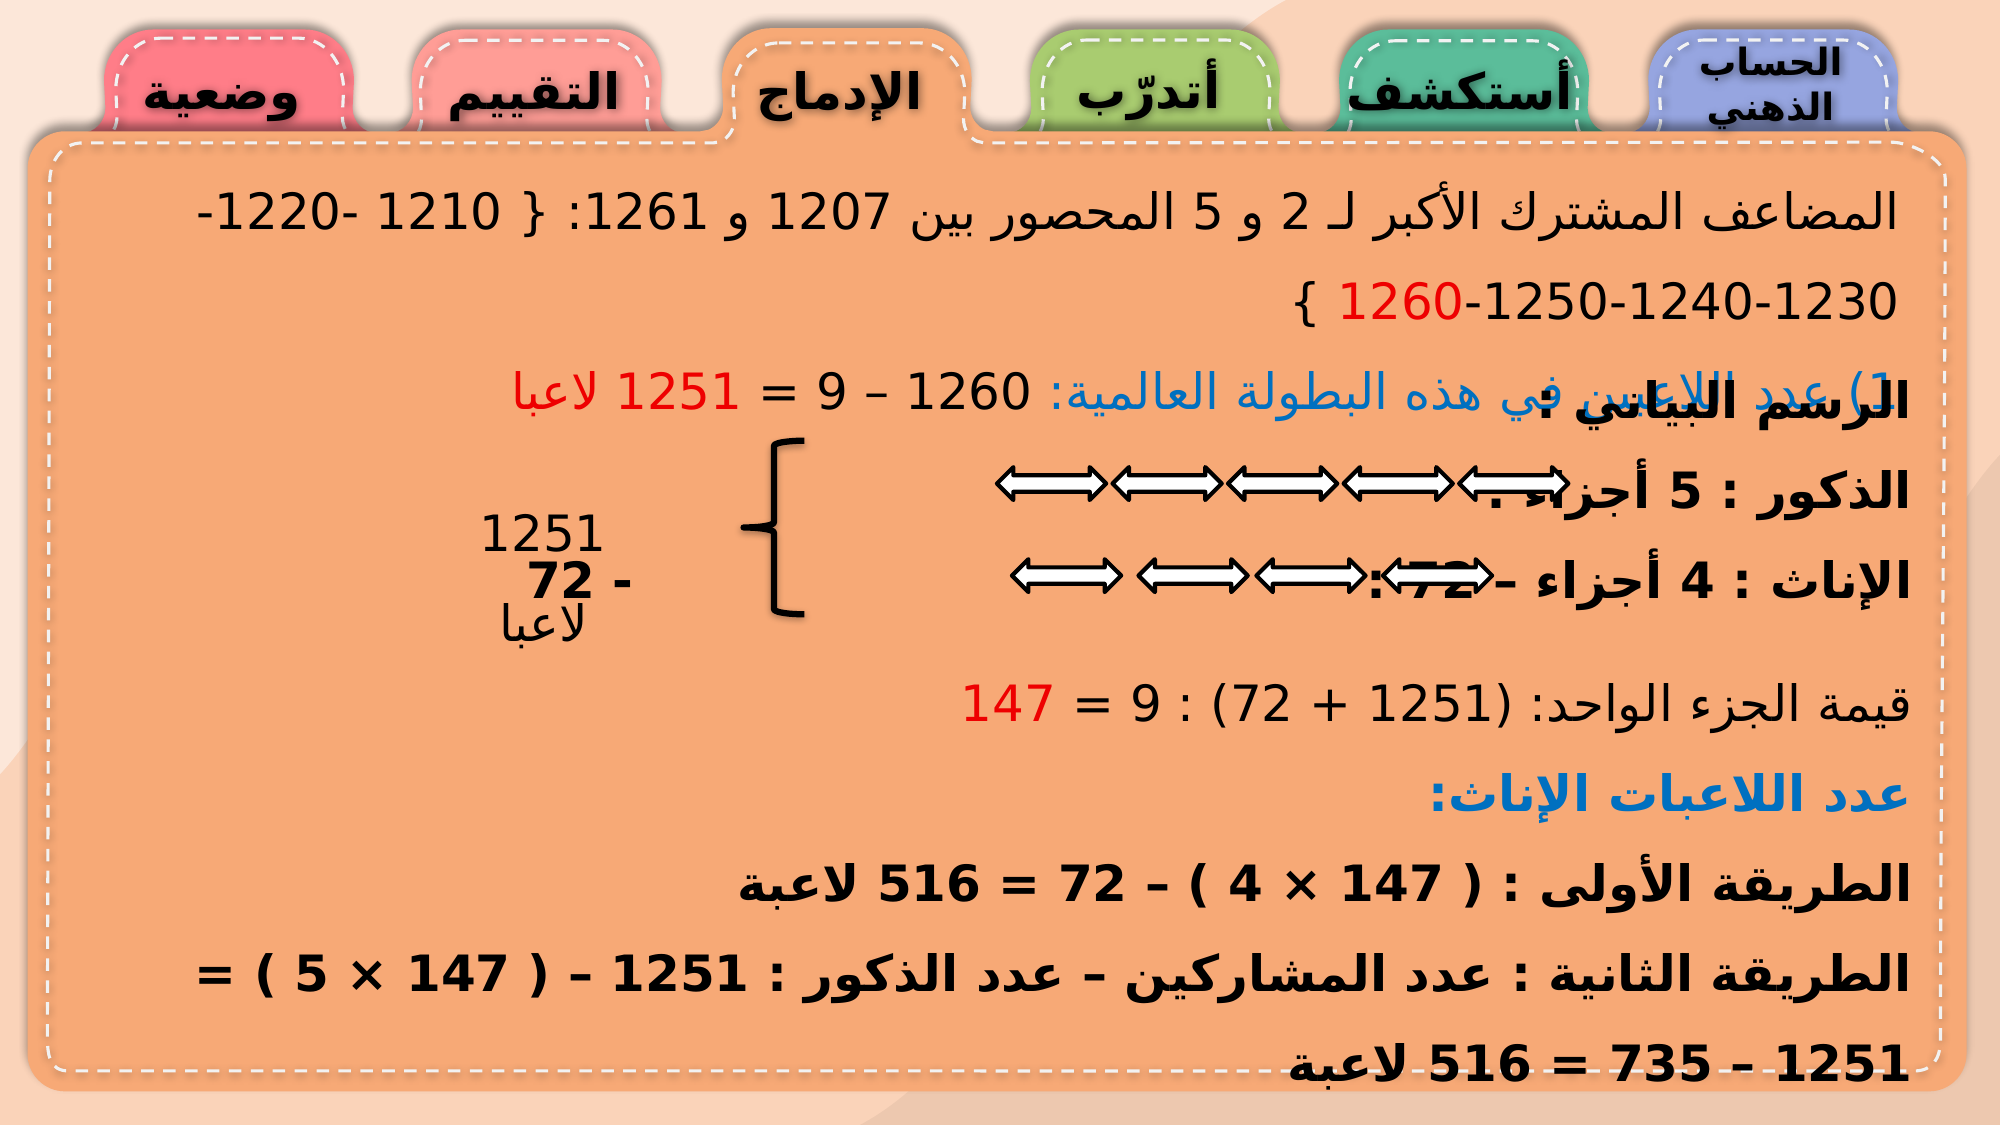

الحساب
الذهني
أتدرّب
وضعية
التقييم
الإدماج
أستكشف
المضاعف المشترك الأكبر لـ 2 و 5 المحصور بين 1207 و 1261: { 1210 -1220-1230-1240-1250-1260 }
1) عدد اللاعبين في هذه البطولة العالمية: 1260 – 9 = 1251 لاعبا
الرسم البياني :
الذكور : 5 أجزاء :
الإناث : 4 أجزاء – 72 :                                          - 72

1251 لاعبا

قيمة الجزء الواحد: (1251 + 72) : 9 = 147
عدد اللاعبات الإناث:
الطريقة الأولى : ( 147 × 4 ) – 72 = 516 لاعبة
الطريقة الثانية : عدد المشاركين – عدد الذكور : 1251 – ( 147 × 5 ) = 1251 – 735 = 516 لاعبة